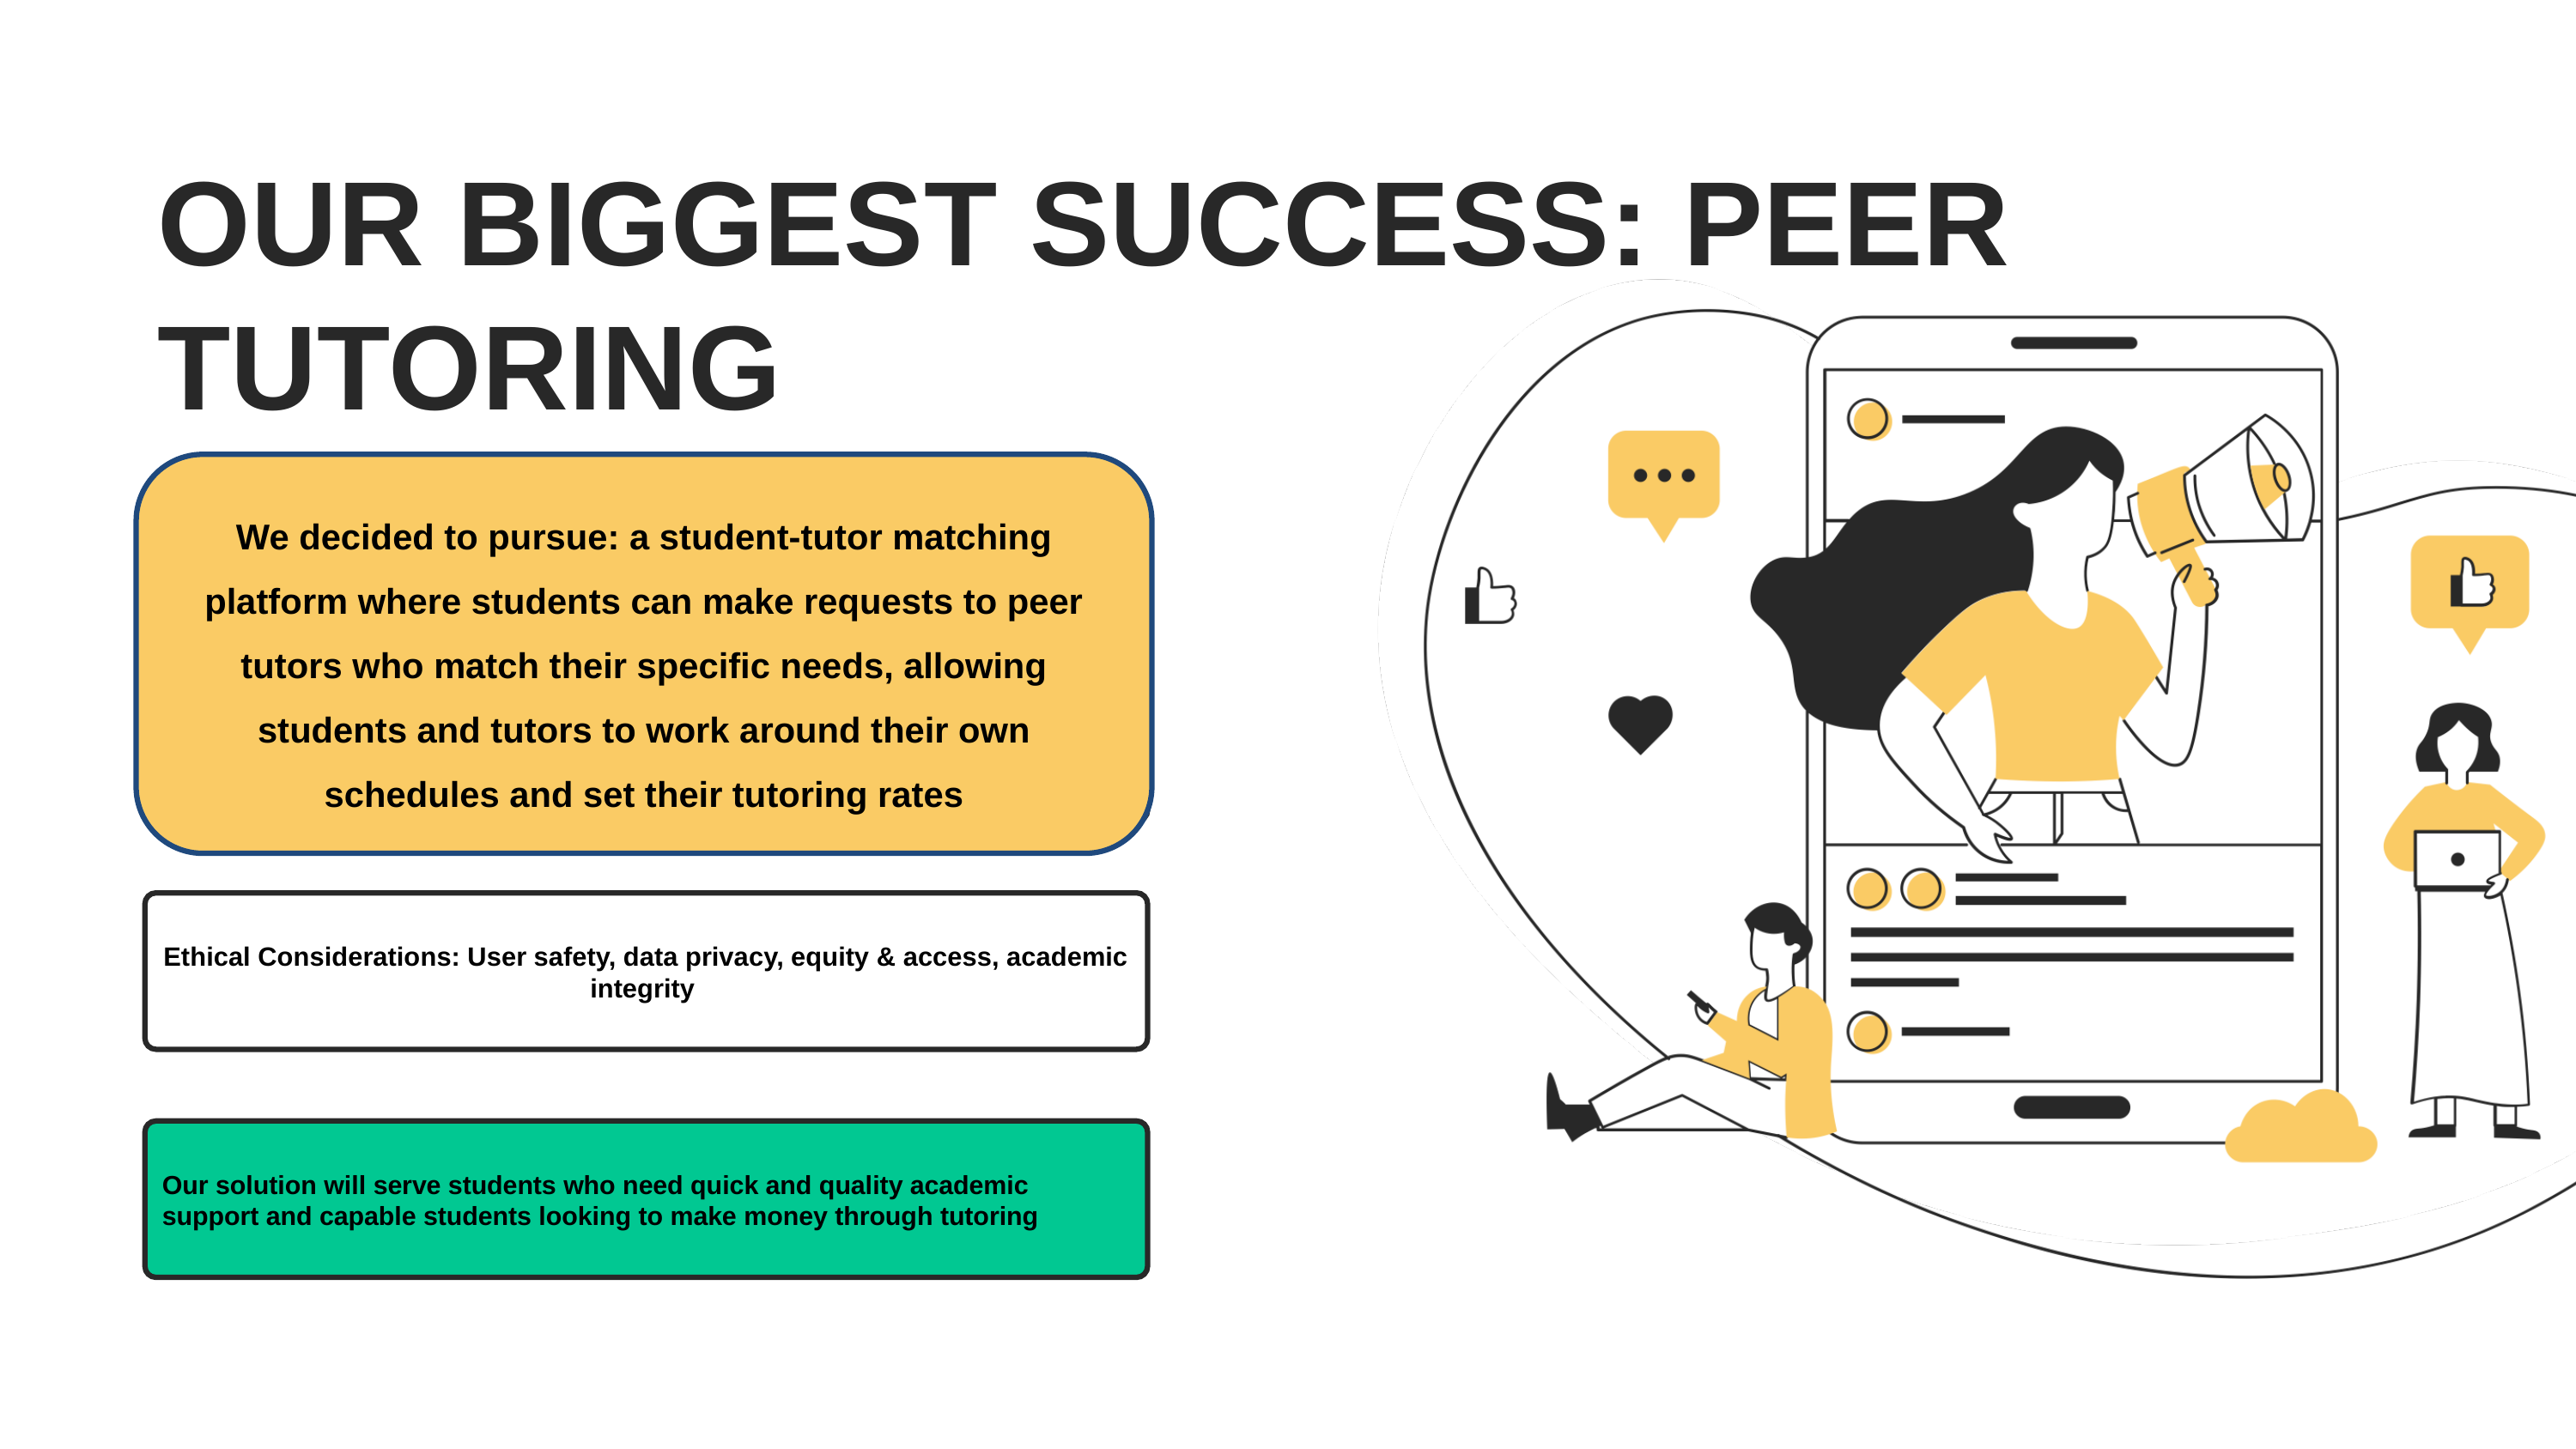

# OUR BIGGEST SUCCESS: PEER TUTORING
We decided to pursue: a student-tutor matching platform where students can make requests to peer tutors who match their specific needs, allowing students and tutors to work around their own schedules and set their tutoring rates
Ethical Considerations: User safety, data privacy, equity & access, academic integrity
Our solution will serve students who need quick and quality academic support and capable students looking to make money through tutoring